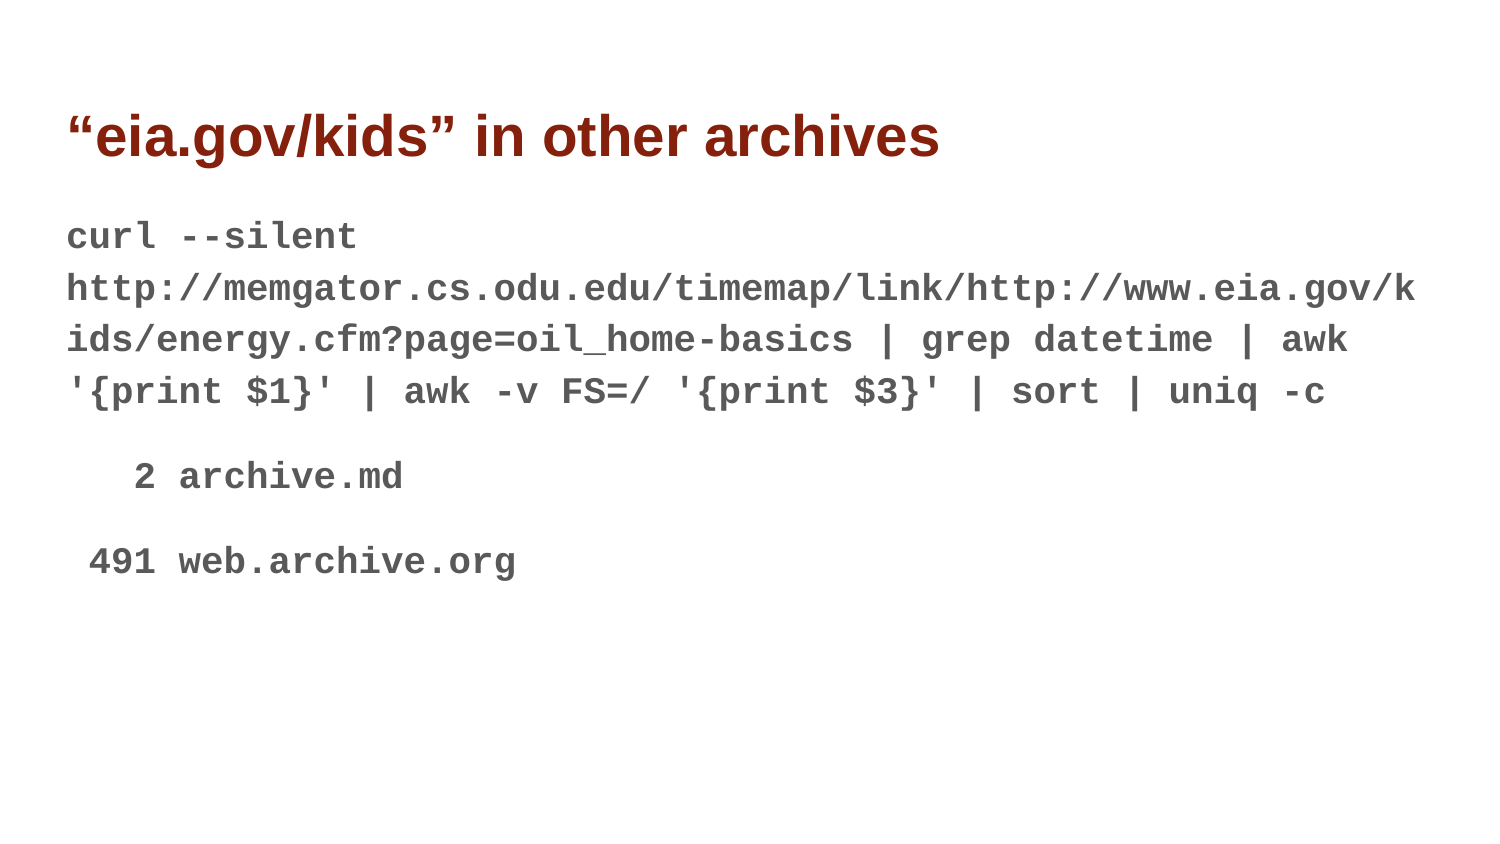

# “eia.gov/kids” in other archives
curl --silent http://memgator.cs.odu.edu/timemap/link/http://www.eia.gov/kids/energy.cfm?page=oil_home-basics | grep datetime | awk '{print $1}' | awk -v FS=/ '{print $3}' | sort | uniq -c
   2 archive.md
 491 web.archive.org